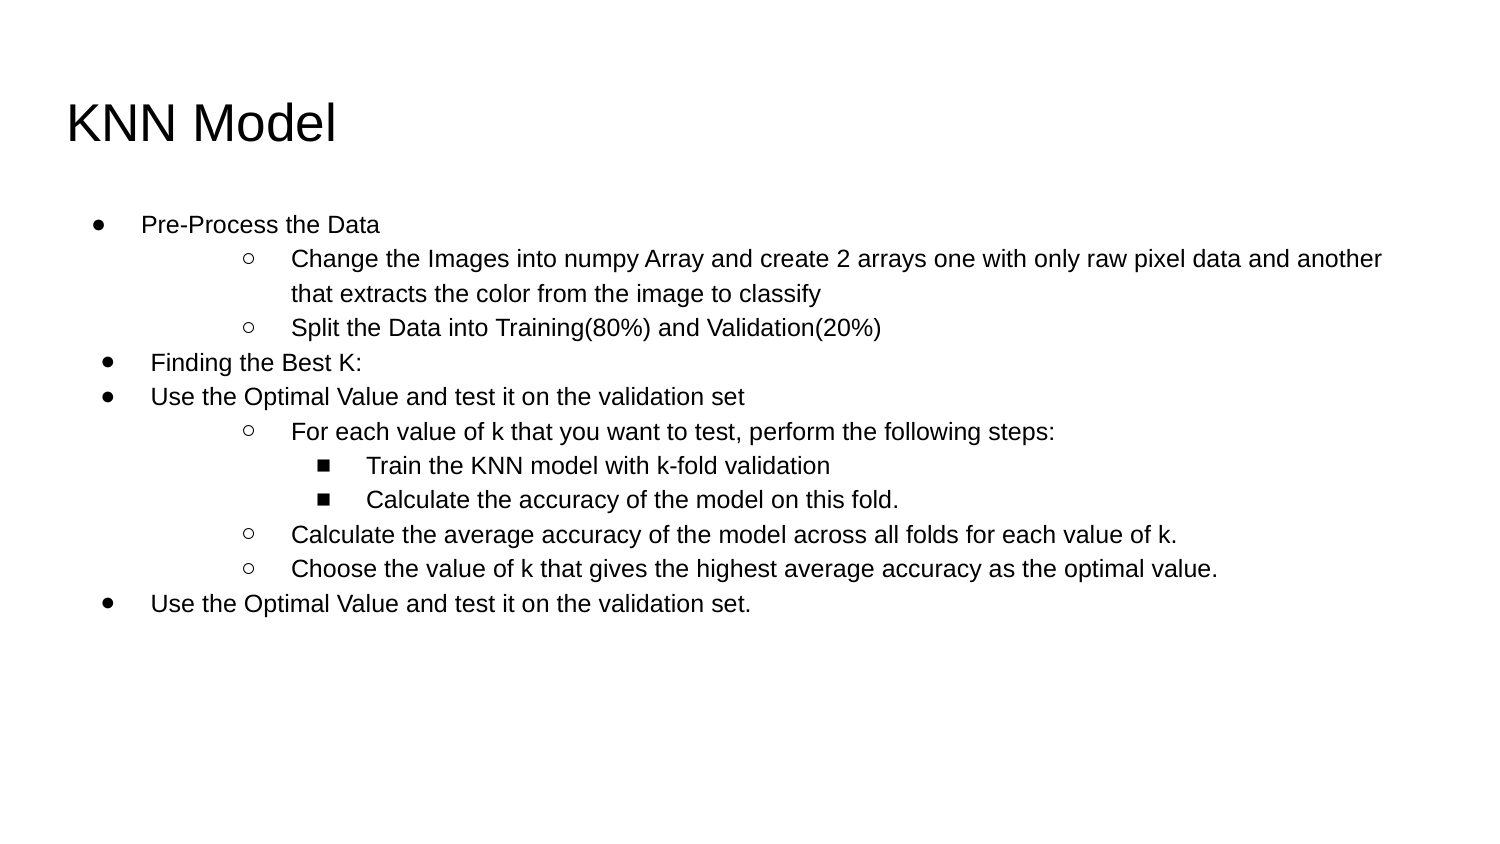

# KNN Model

Pre-Process the Data
Change the Images into numpy Array and create 2 arrays one with only raw pixel data and another that extracts the color from the image to classify
Split the Data into Training(80%) and Validation(20%)
Finding the Best K:
Use the Optimal Value and test it on the validation set
For each value of k that you want to test, perform the following steps:
Train the KNN model with k-fold validation
Calculate the accuracy of the model on this fold.
Calculate the average accuracy of the model across all folds for each value of k.
Choose the value of k that gives the highest average accuracy as the optimal value.
Use the Optimal Value and test it on the validation set.